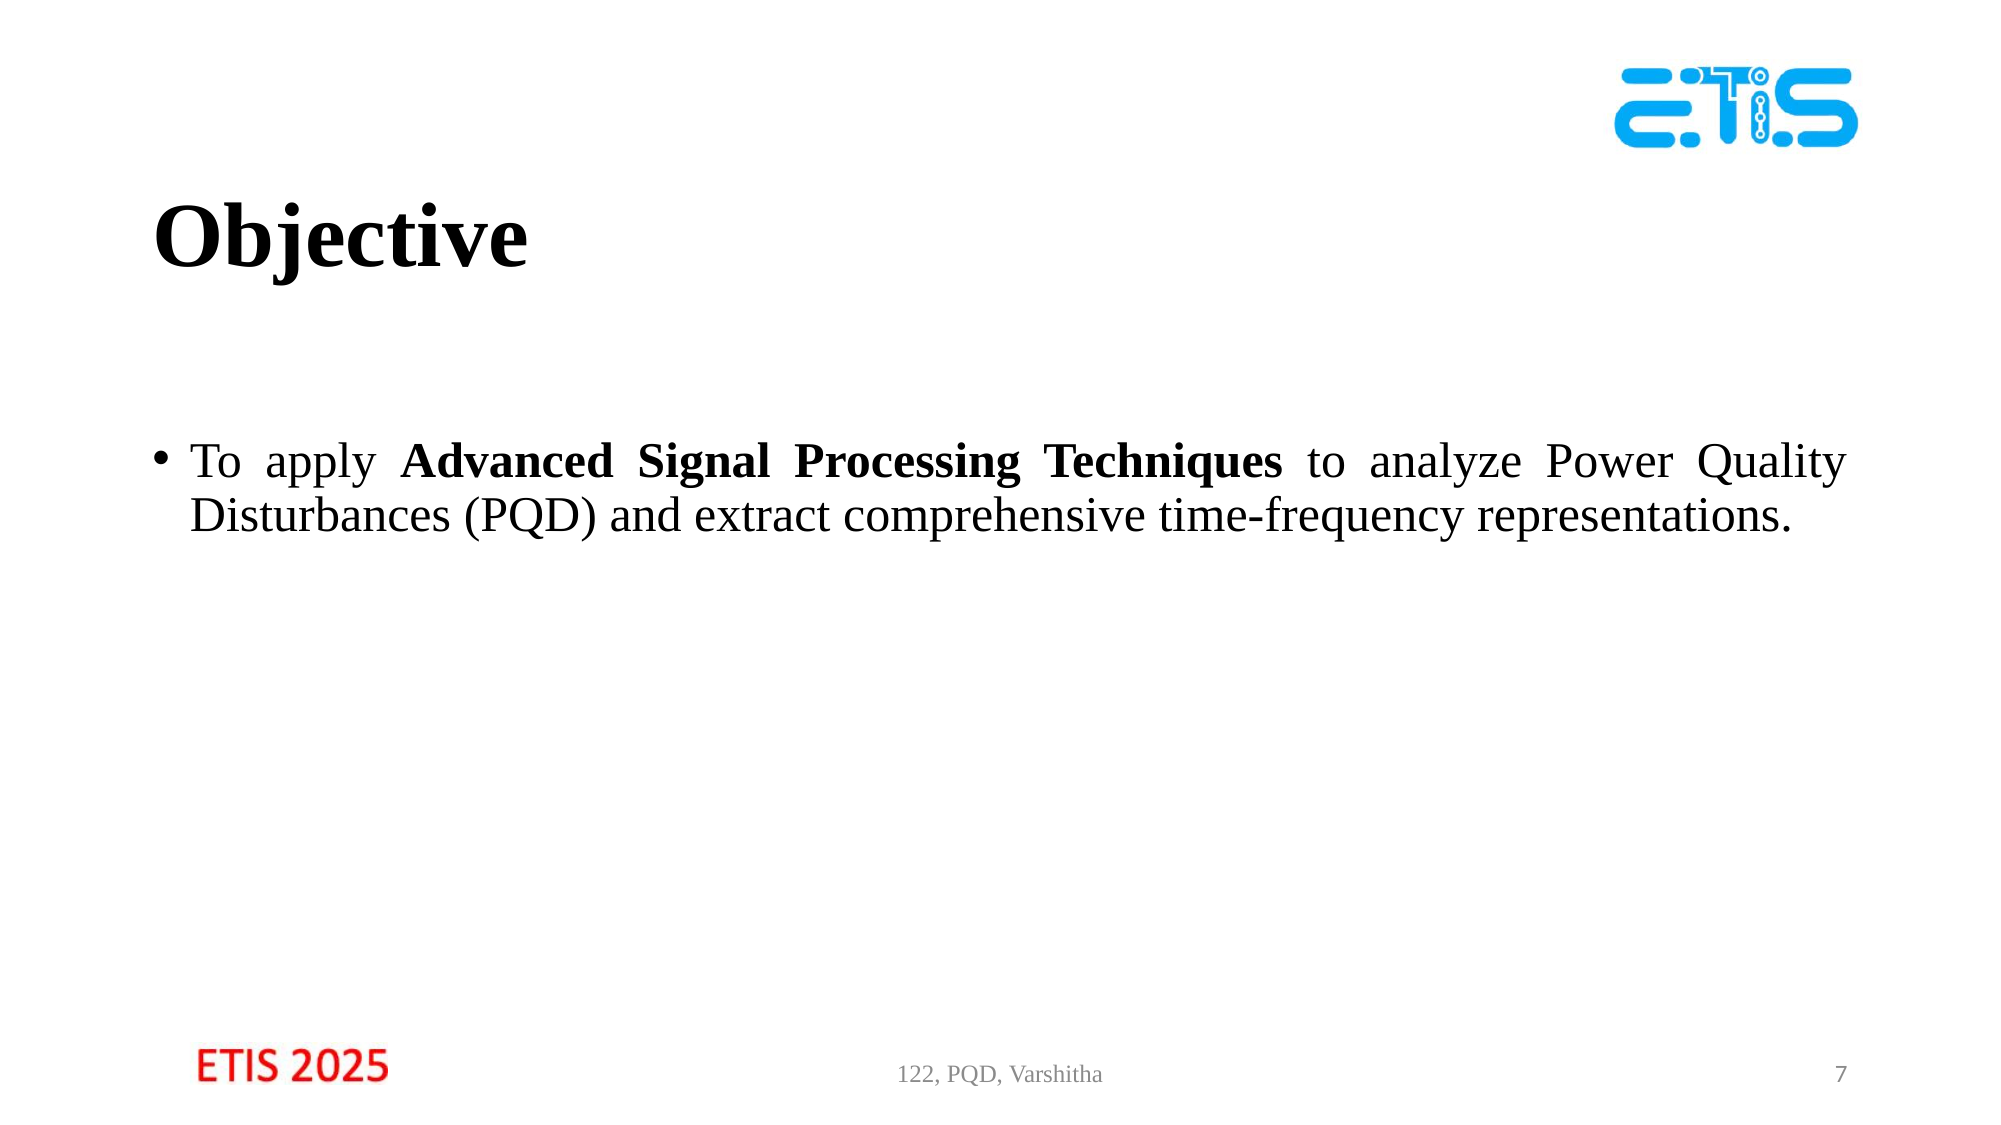

# Objective
To apply Advanced Signal Processing Techniques to analyze Power Quality Disturbances (PQD) and extract comprehensive time-frequency representations.
122, PQD, Varshitha
7